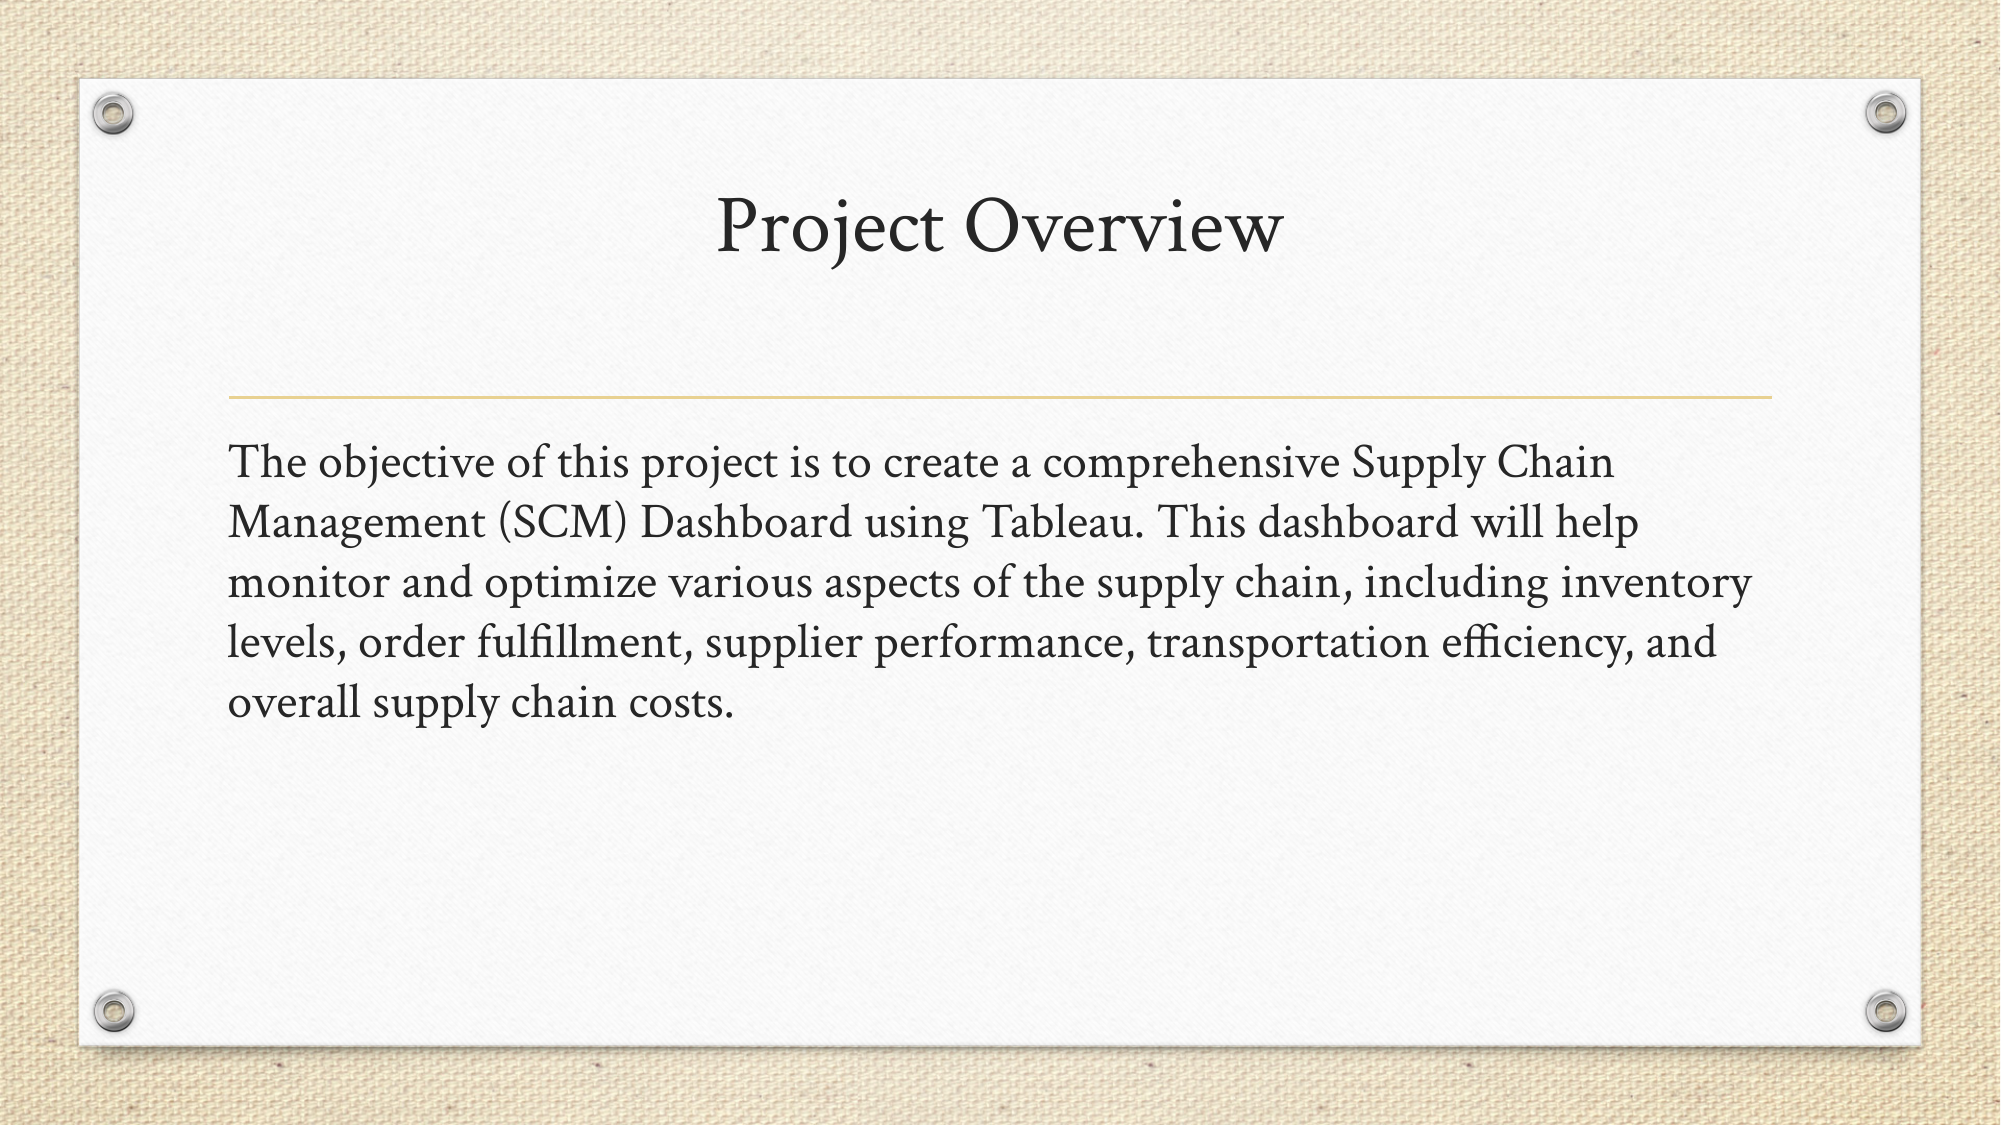

# Project Overview
The objective of this project is to create a comprehensive Supply Chain Management (SCM) Dashboard using Tableau. This dashboard will help monitor and optimize various aspects of the supply chain, including inventory levels, order fulfillment, supplier performance, transportation efficiency, and overall supply chain costs.